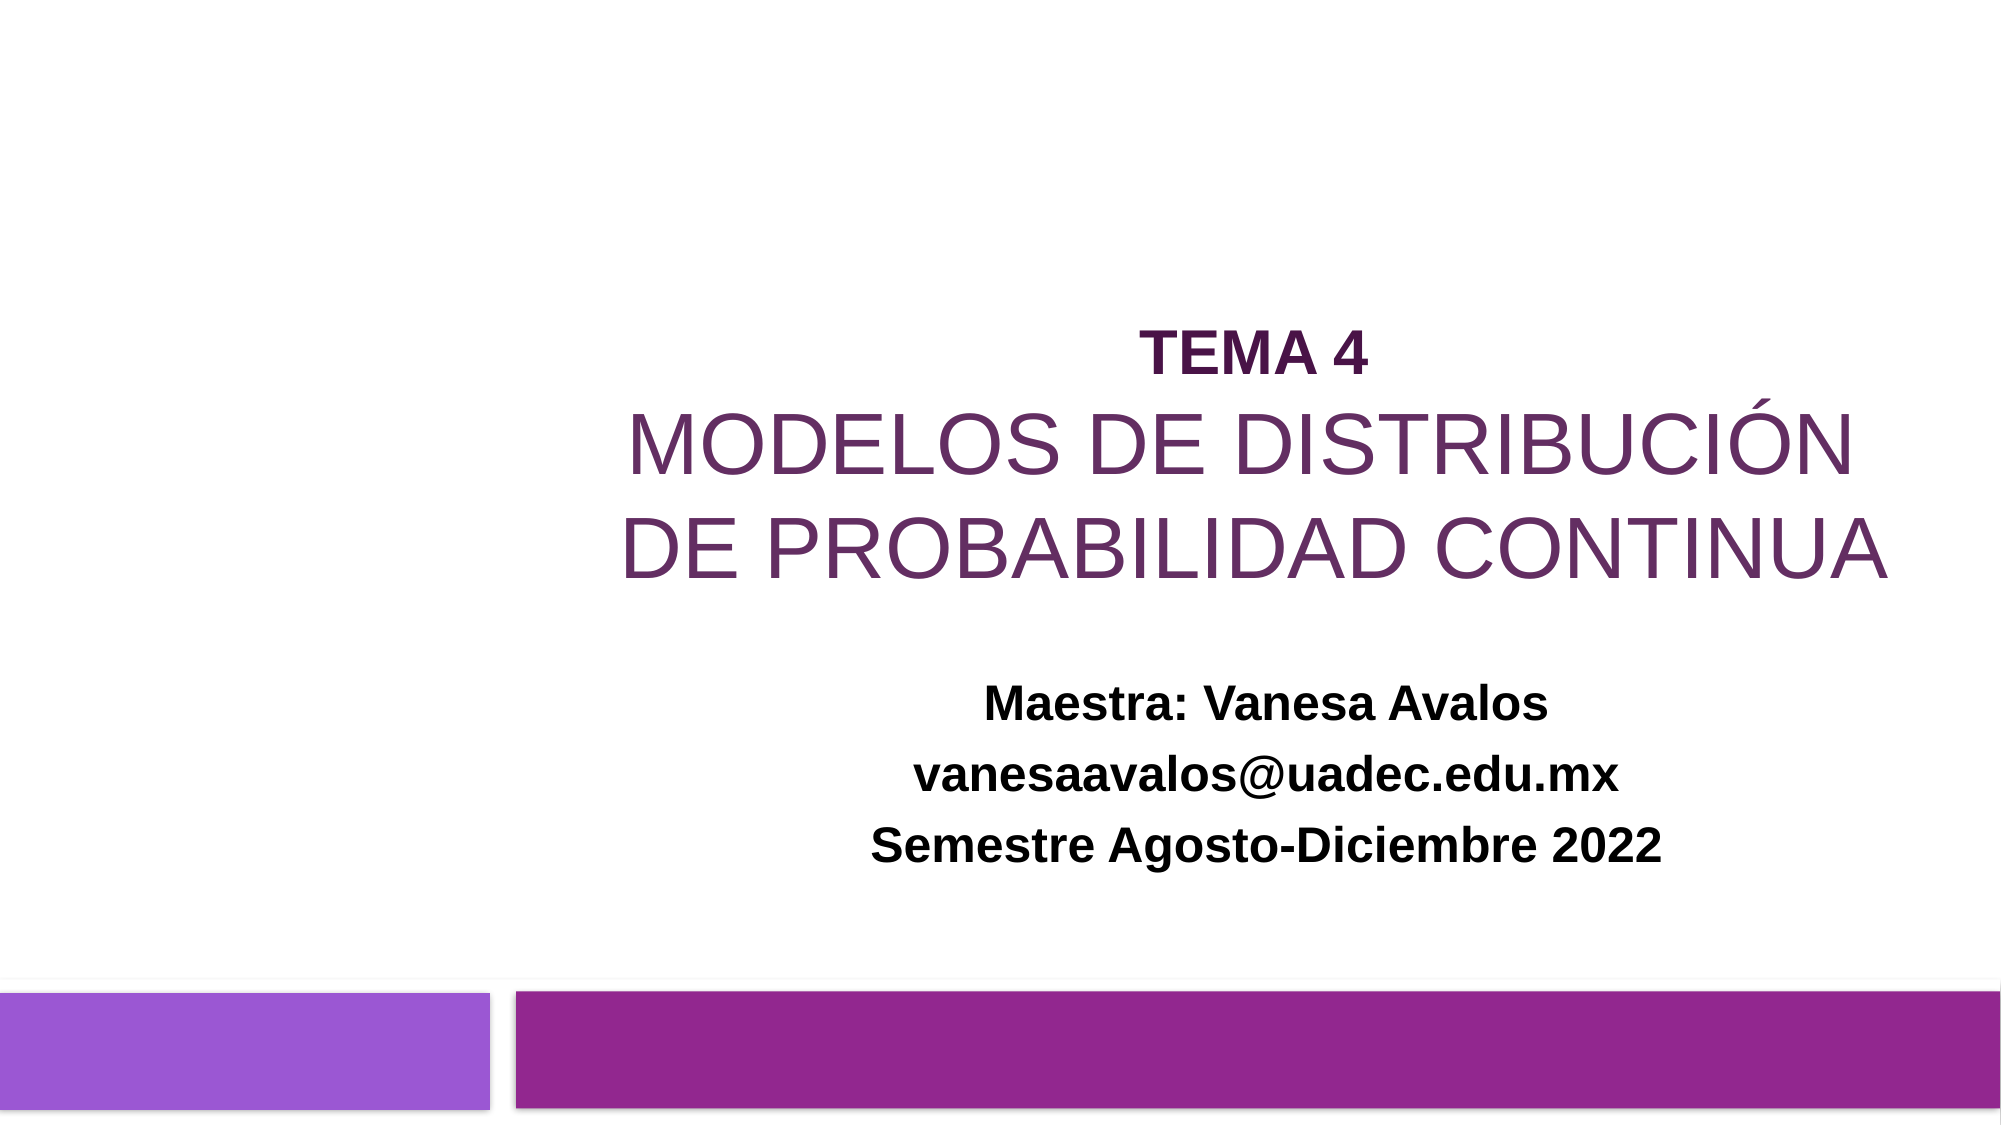

Tema 4
Modelos de distribución
de probabilidad Continua
Maestra: Vanesa Avalos
vanesaavalos@uadec.edu.mx
Semestre Agosto-Diciembre 2022